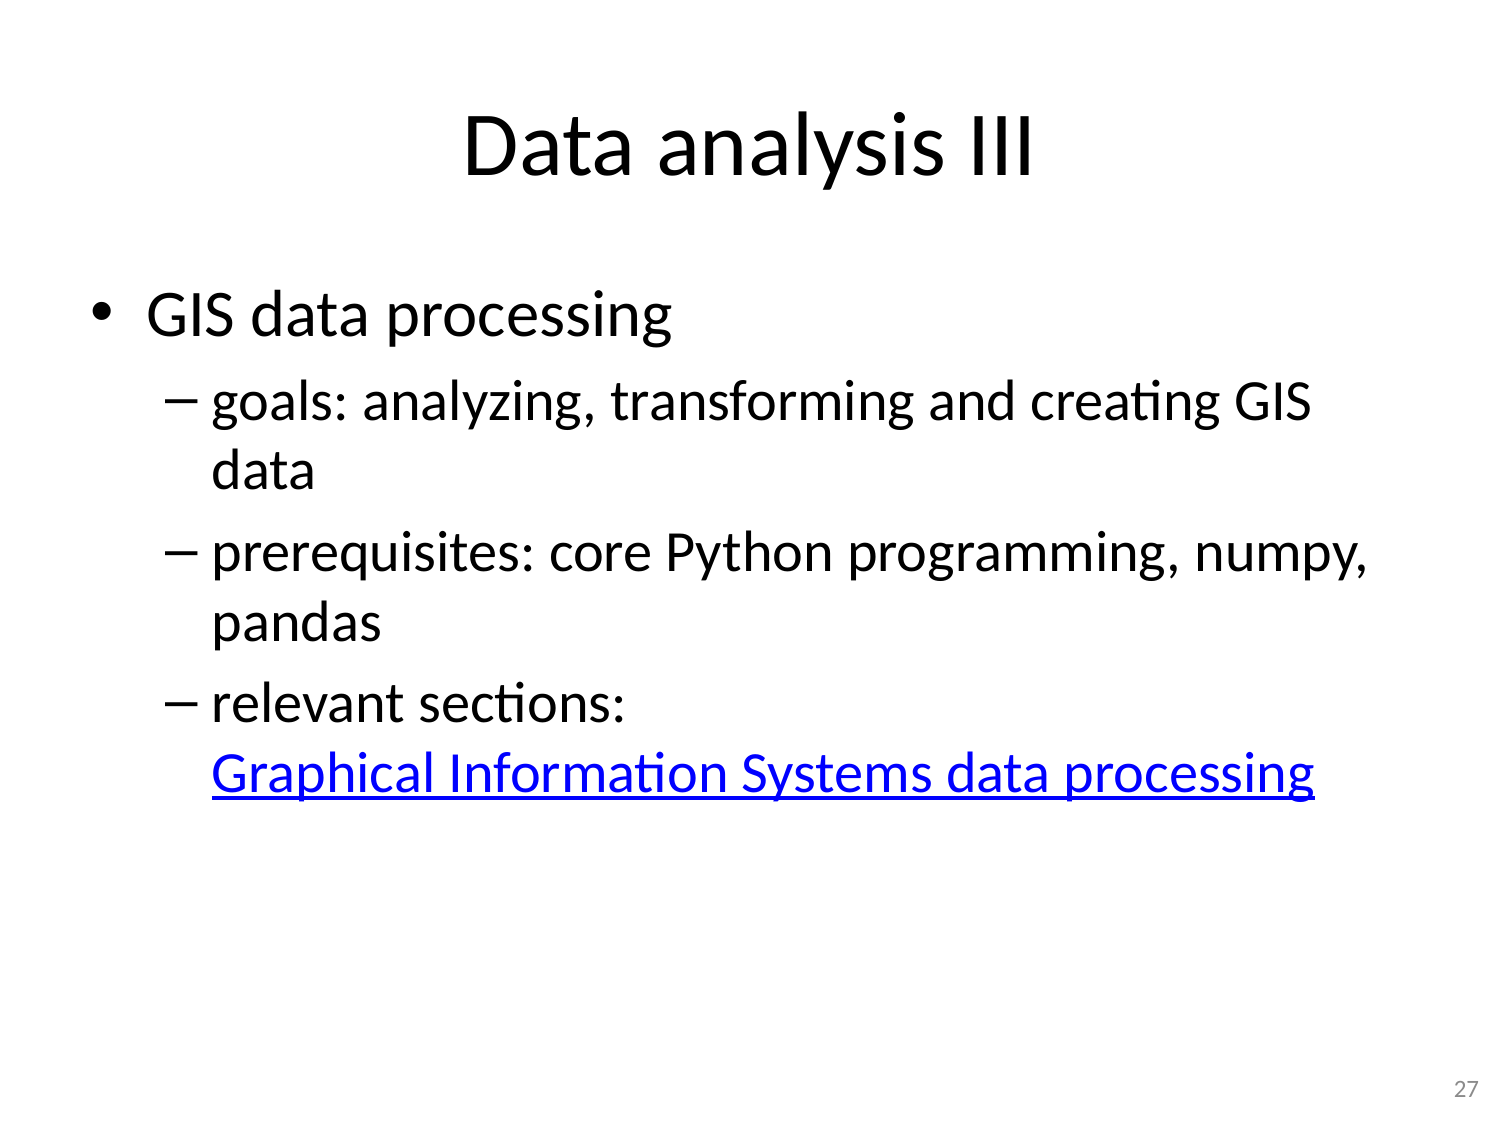

# Data analysis III
GIS data processing
goals: analyzing, transforming and creating GIS data
prerequisites: core Python programming, numpy, pandas
relevant sections: Graphical Information Systems data processing
27